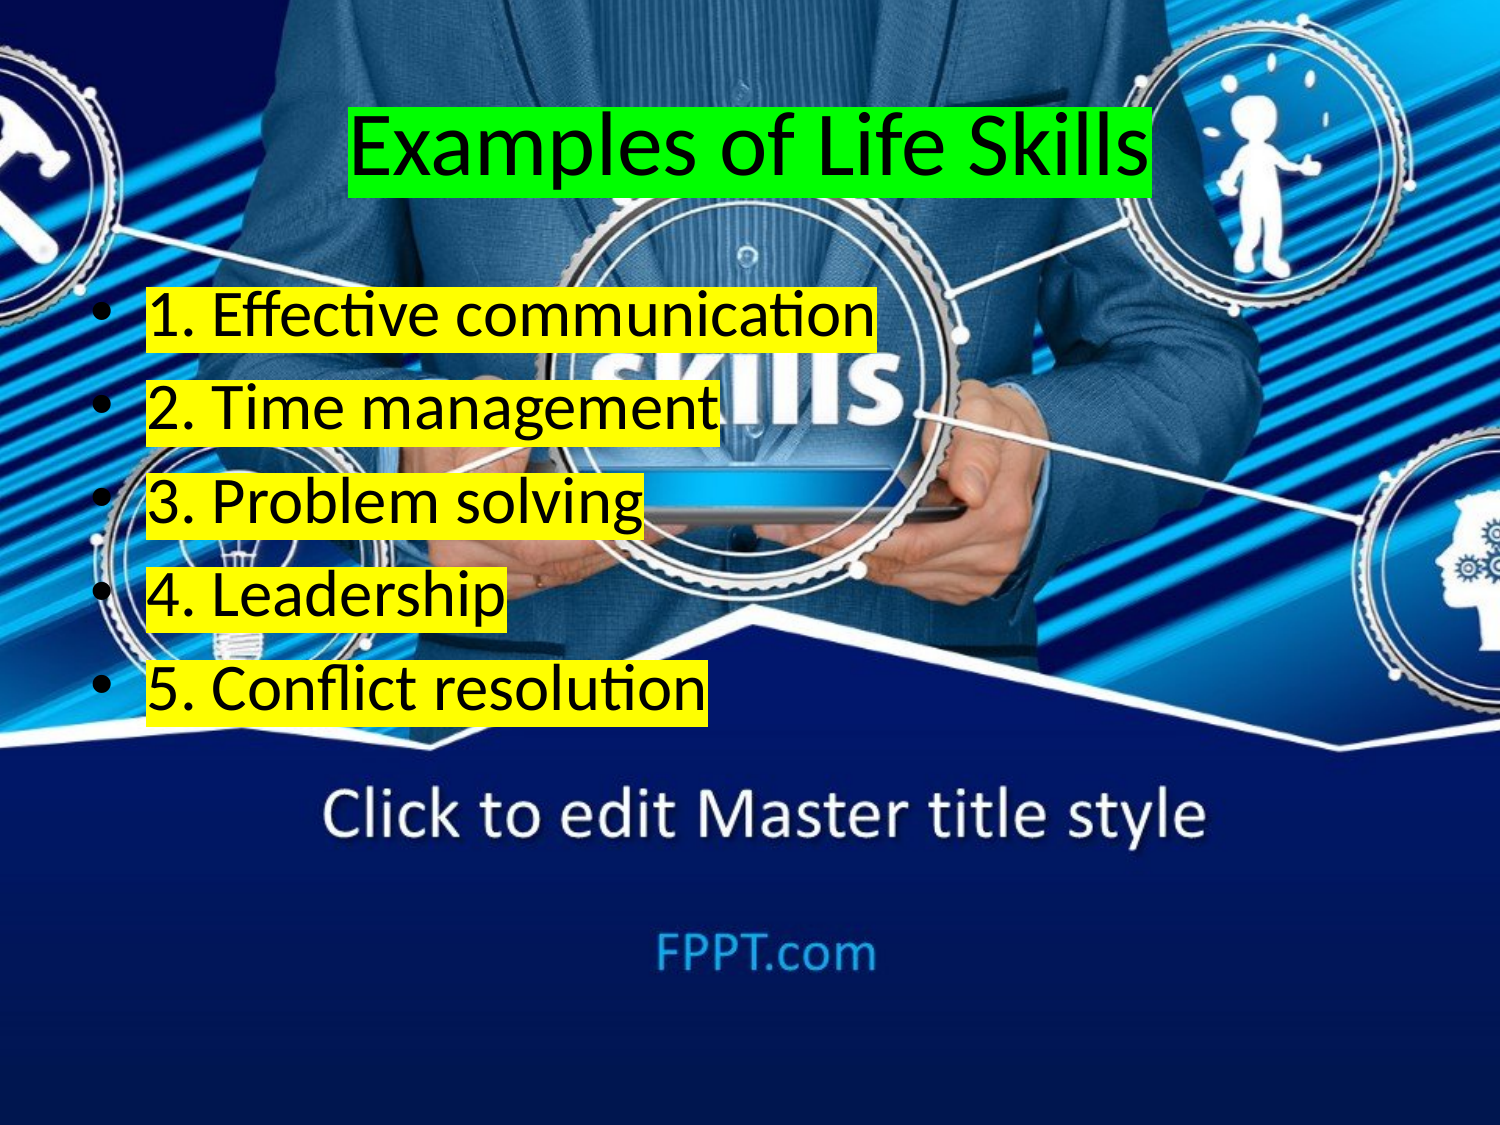

# Examples of Life Skills
1. Effective communication
2. Time management
3. Problem solving
4. Leadership
5. Conflict resolution